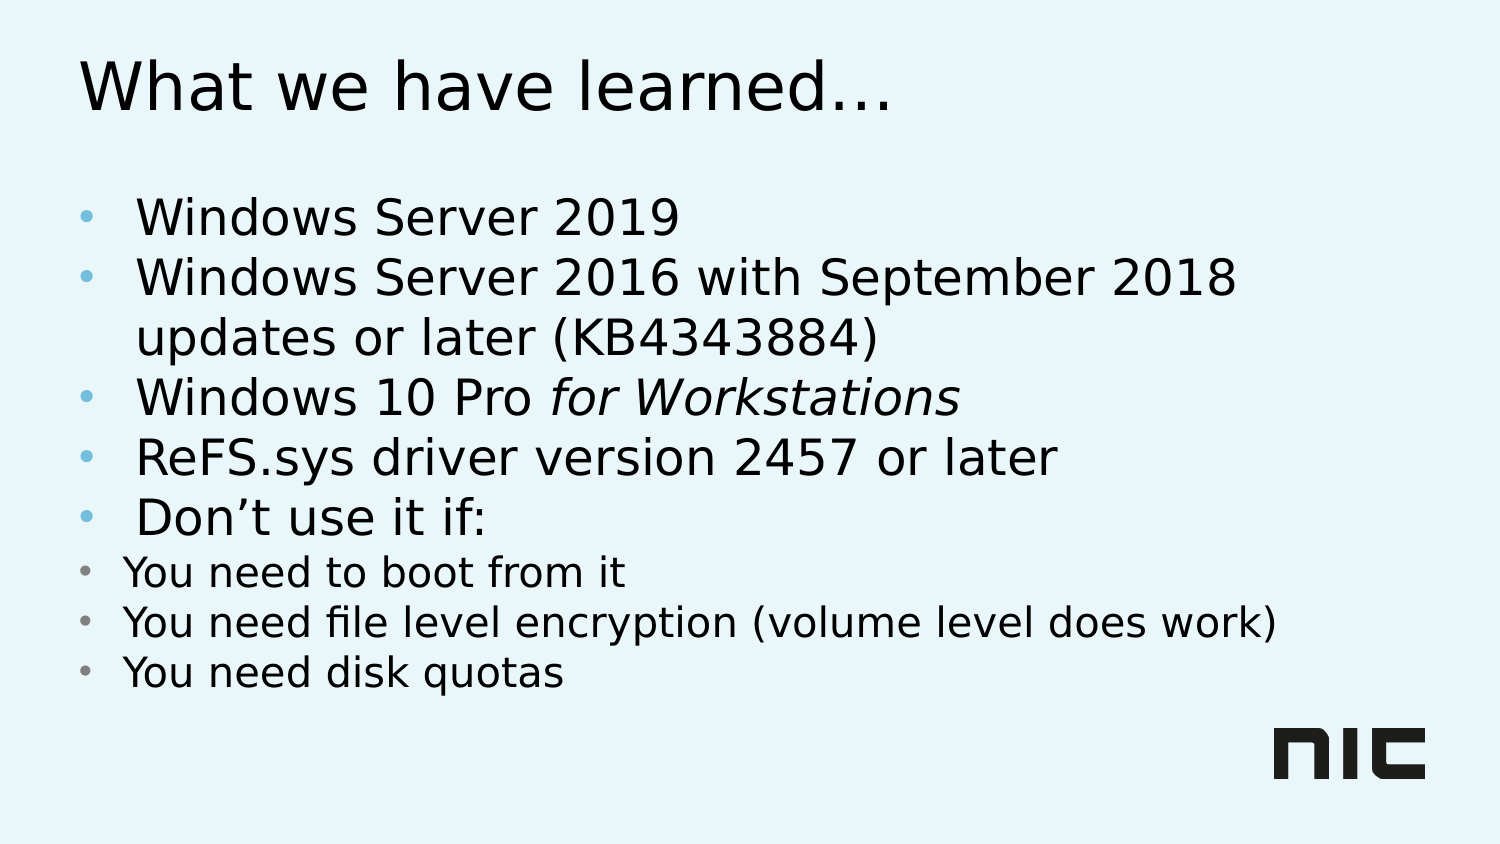

# What we have learned…
Windows Server 2019
Windows Server 2016 with September 2018 updates or later (KB4343884)
Windows 10 Pro for Workstations
ReFS.sys driver version 2457 or later
Don’t use it if:
You need to boot from it
You need file level encryption (volume level does work)
You need disk quotas